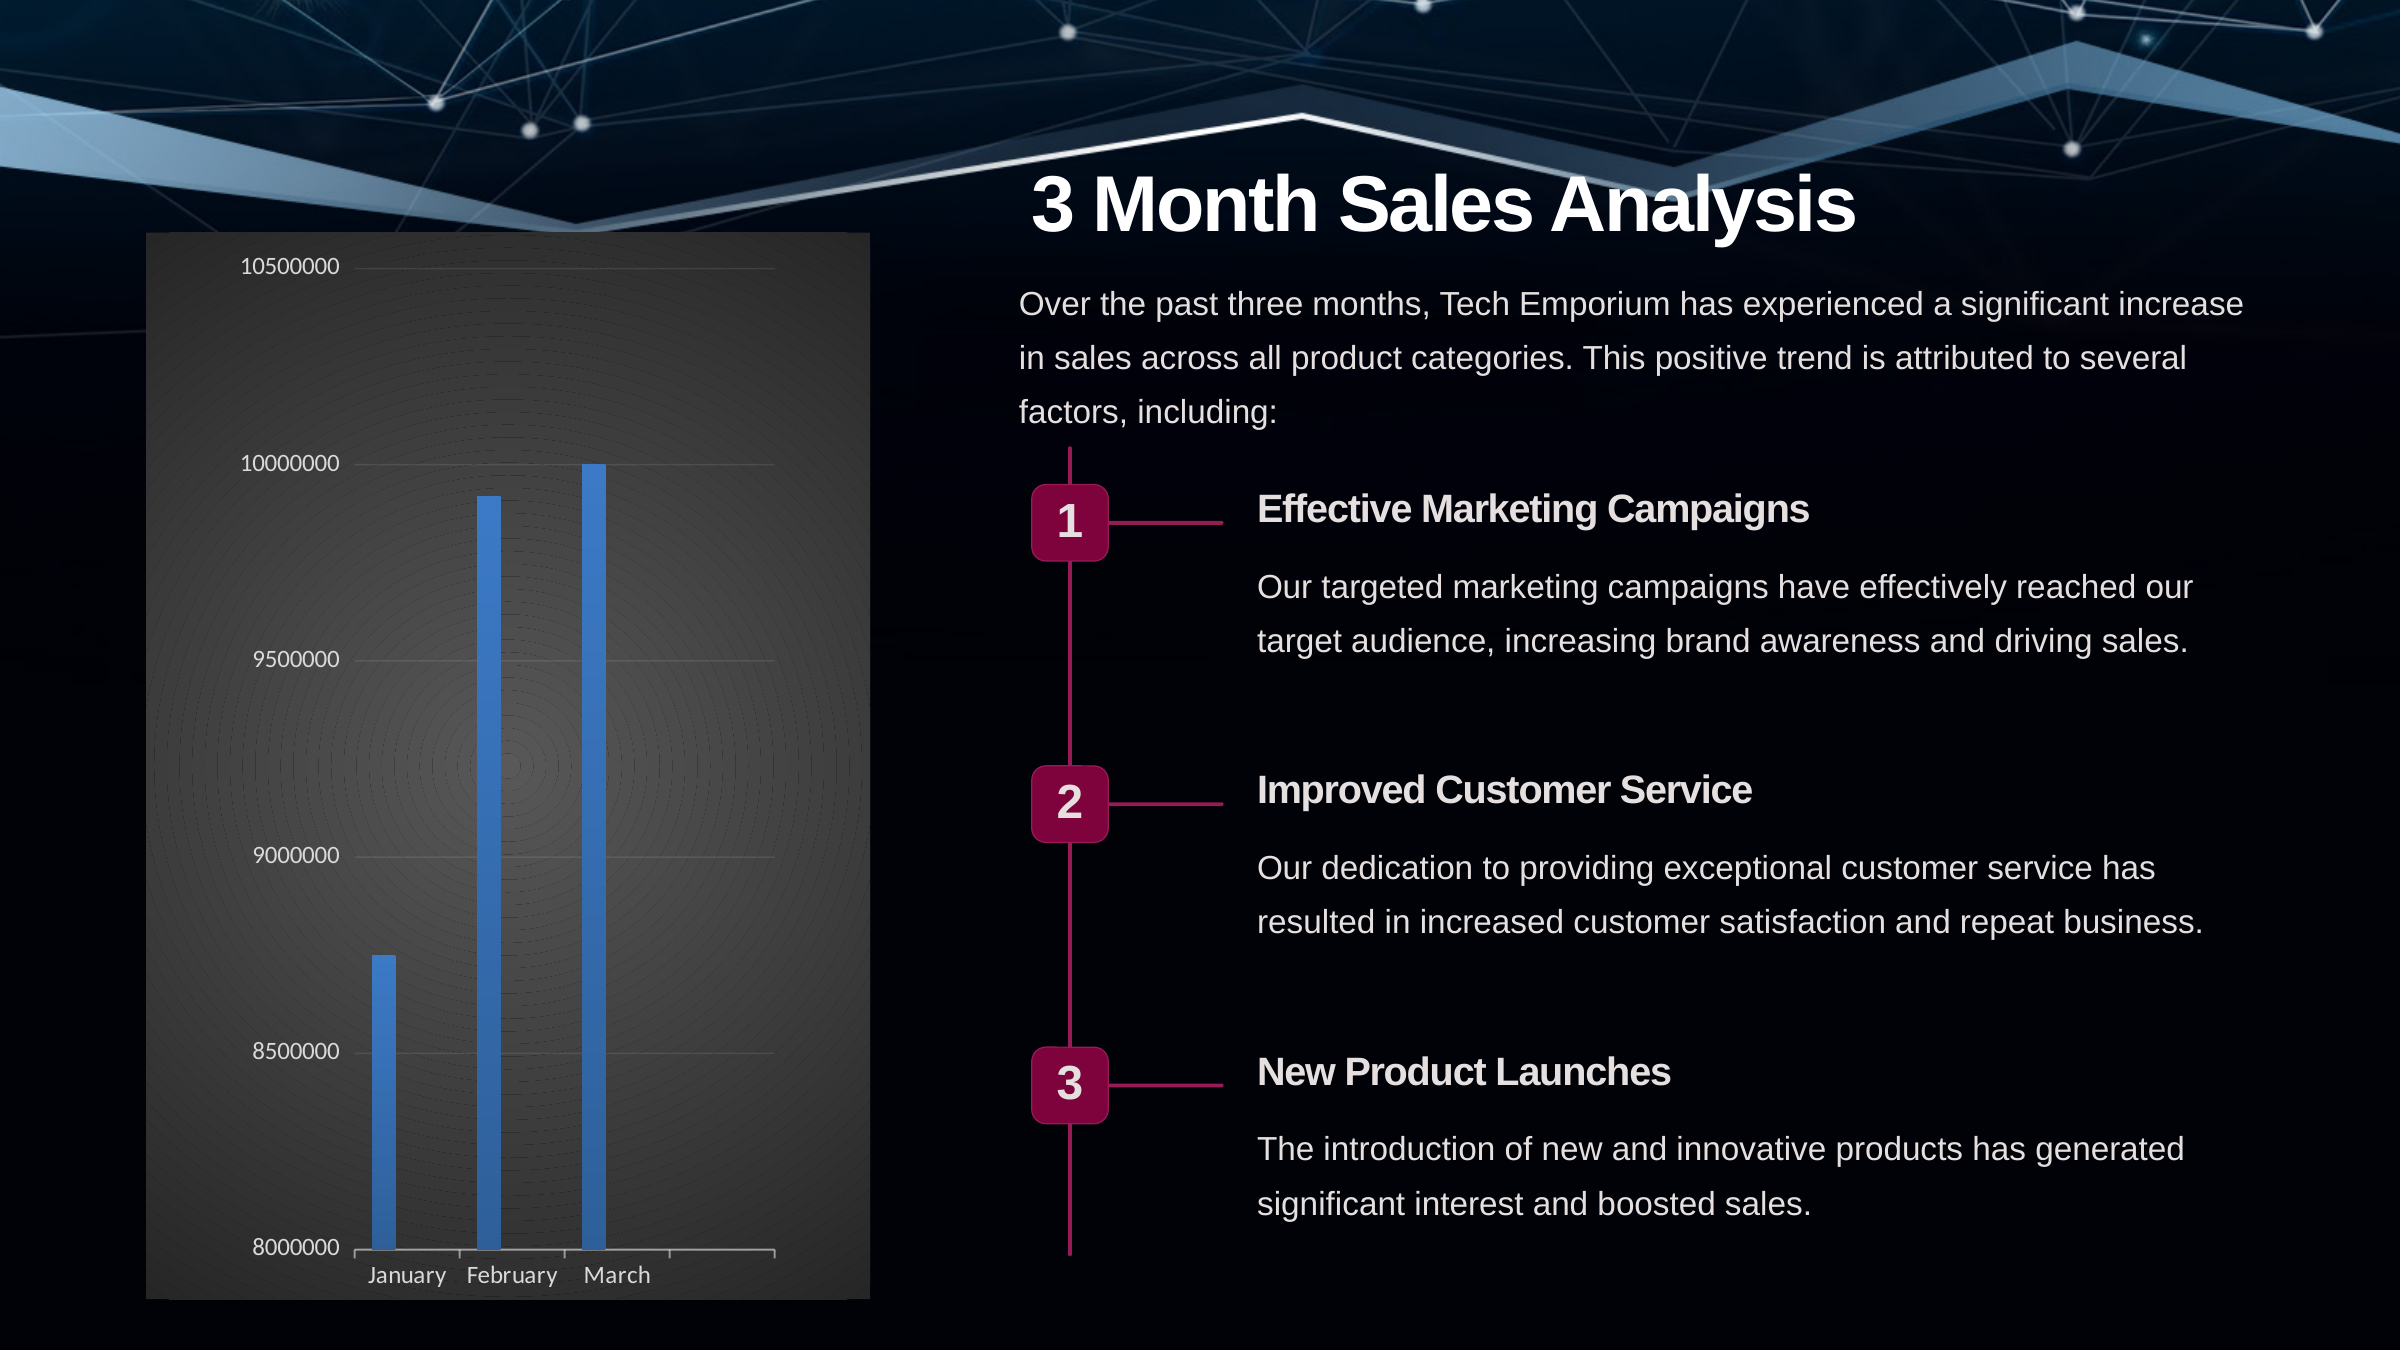

3 Month Sales Analysis

### Chart

| Category | Series 1 | Column2 | Column1 |
|---|---|---|---|
| January | 8750000.0 | None | None |
| February | 9920000.0 | None | None |
| March | 10000000.0 | None | None |
Over the past three months, Tech Emporium has experienced a significant increase in sales across all product categories. This positive trend is attributed to several factors, including:

Effective Marketing Campaigns

1

Our targeted marketing campaigns have effectively reached our target audience, increasing brand awareness and driving sales.
Improved Customer Service

2

Our dedication to providing exceptional customer service has resulted in increased customer satisfaction and repeat business.
New Product Launches

3

The introduction of new and innovative products has generated significant interest and boosted sales.